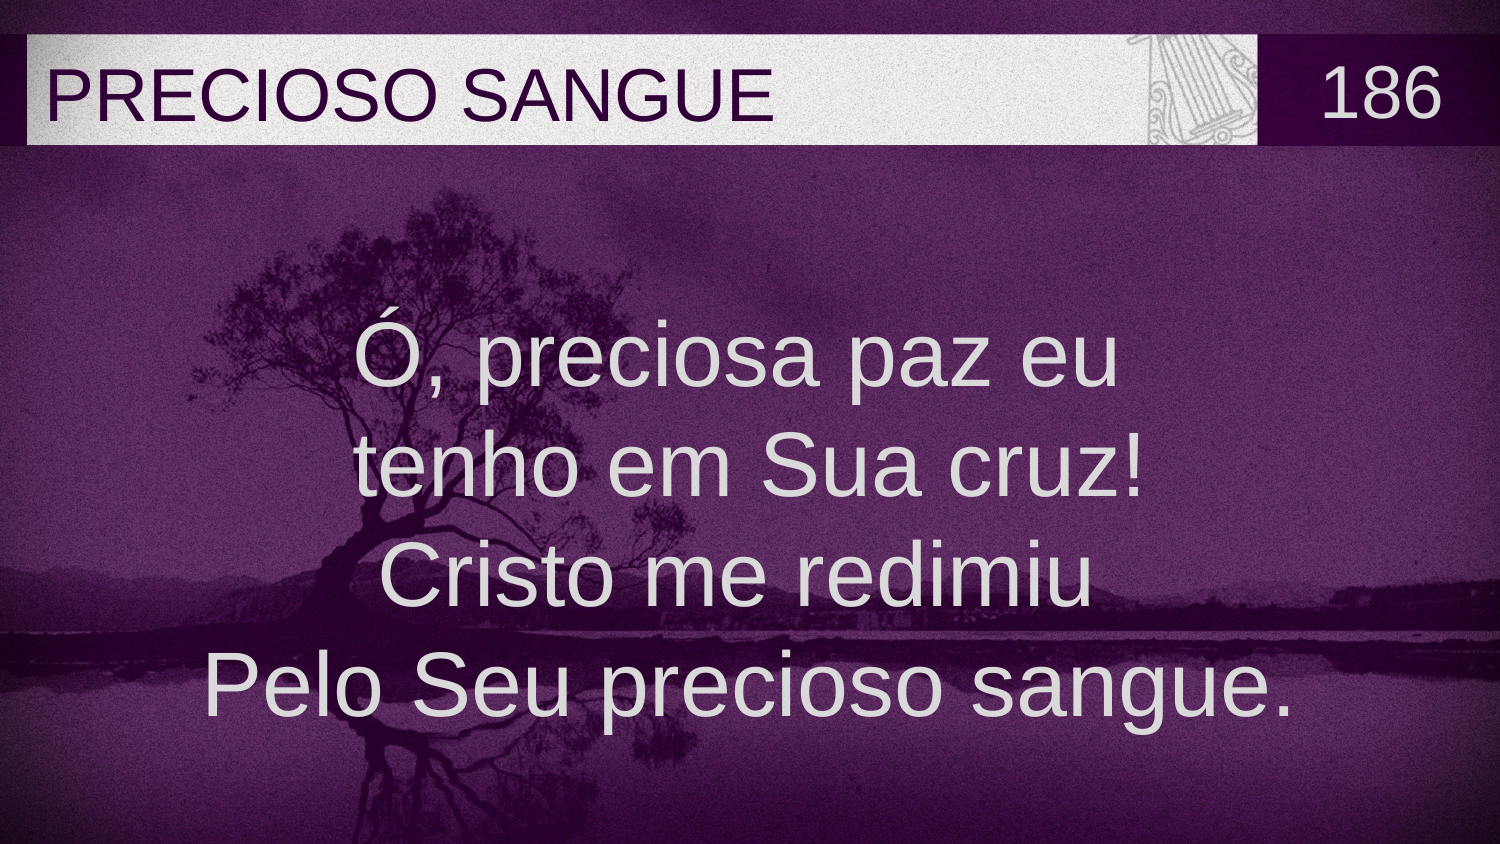

# PRECIOSO SANGUE
186
Ó, preciosa paz eu
tenho em Sua cruz!
Cristo me redimiu
Pelo Seu precioso sangue.